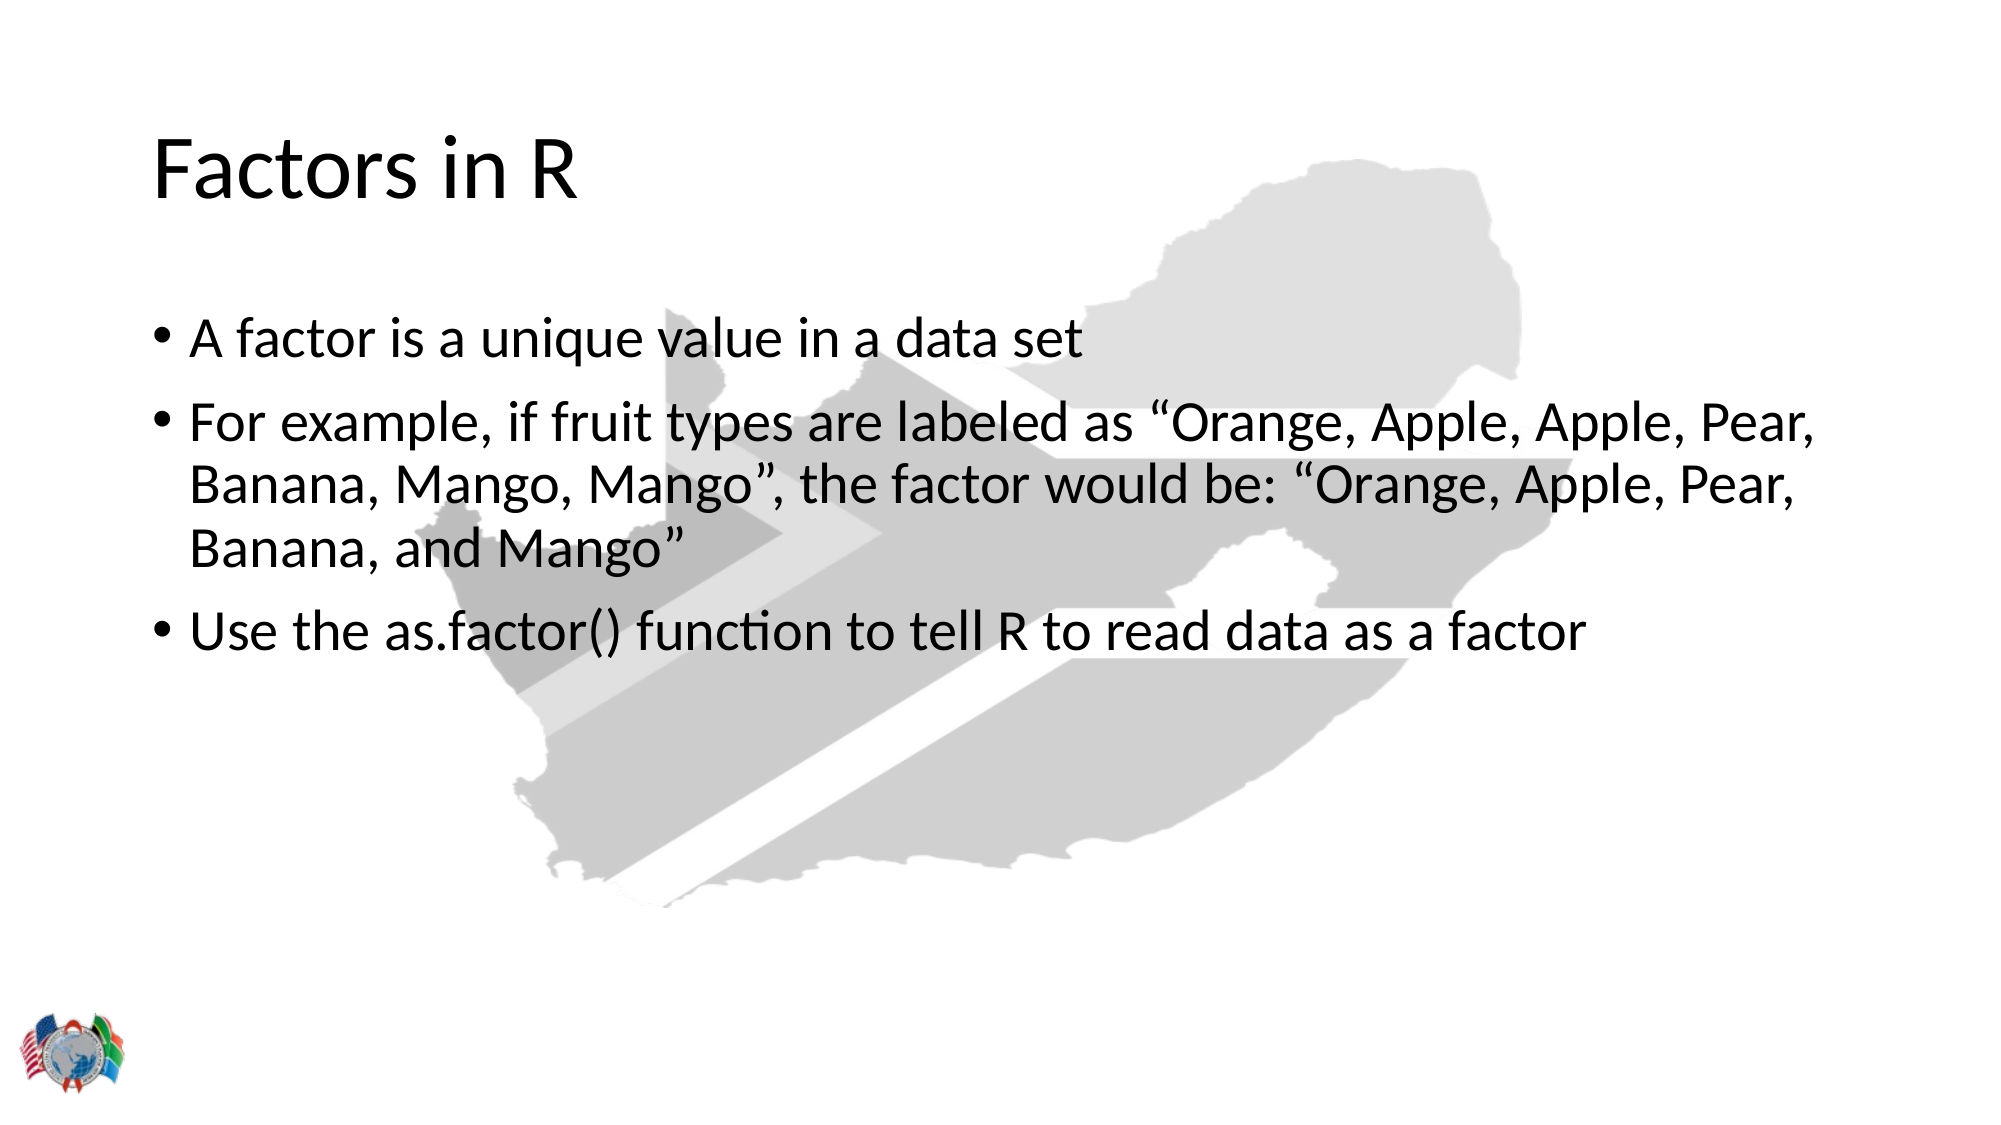

# Factors in R
A factor is a unique value in a data set
For example, if fruit types are labeled as “Orange, Apple, Apple, Pear, Banana, Mango, Mango”, the factor would be: “Orange, Apple, Pear, Banana, and Mango”
Use the as.factor() function to tell R to read data as a factor